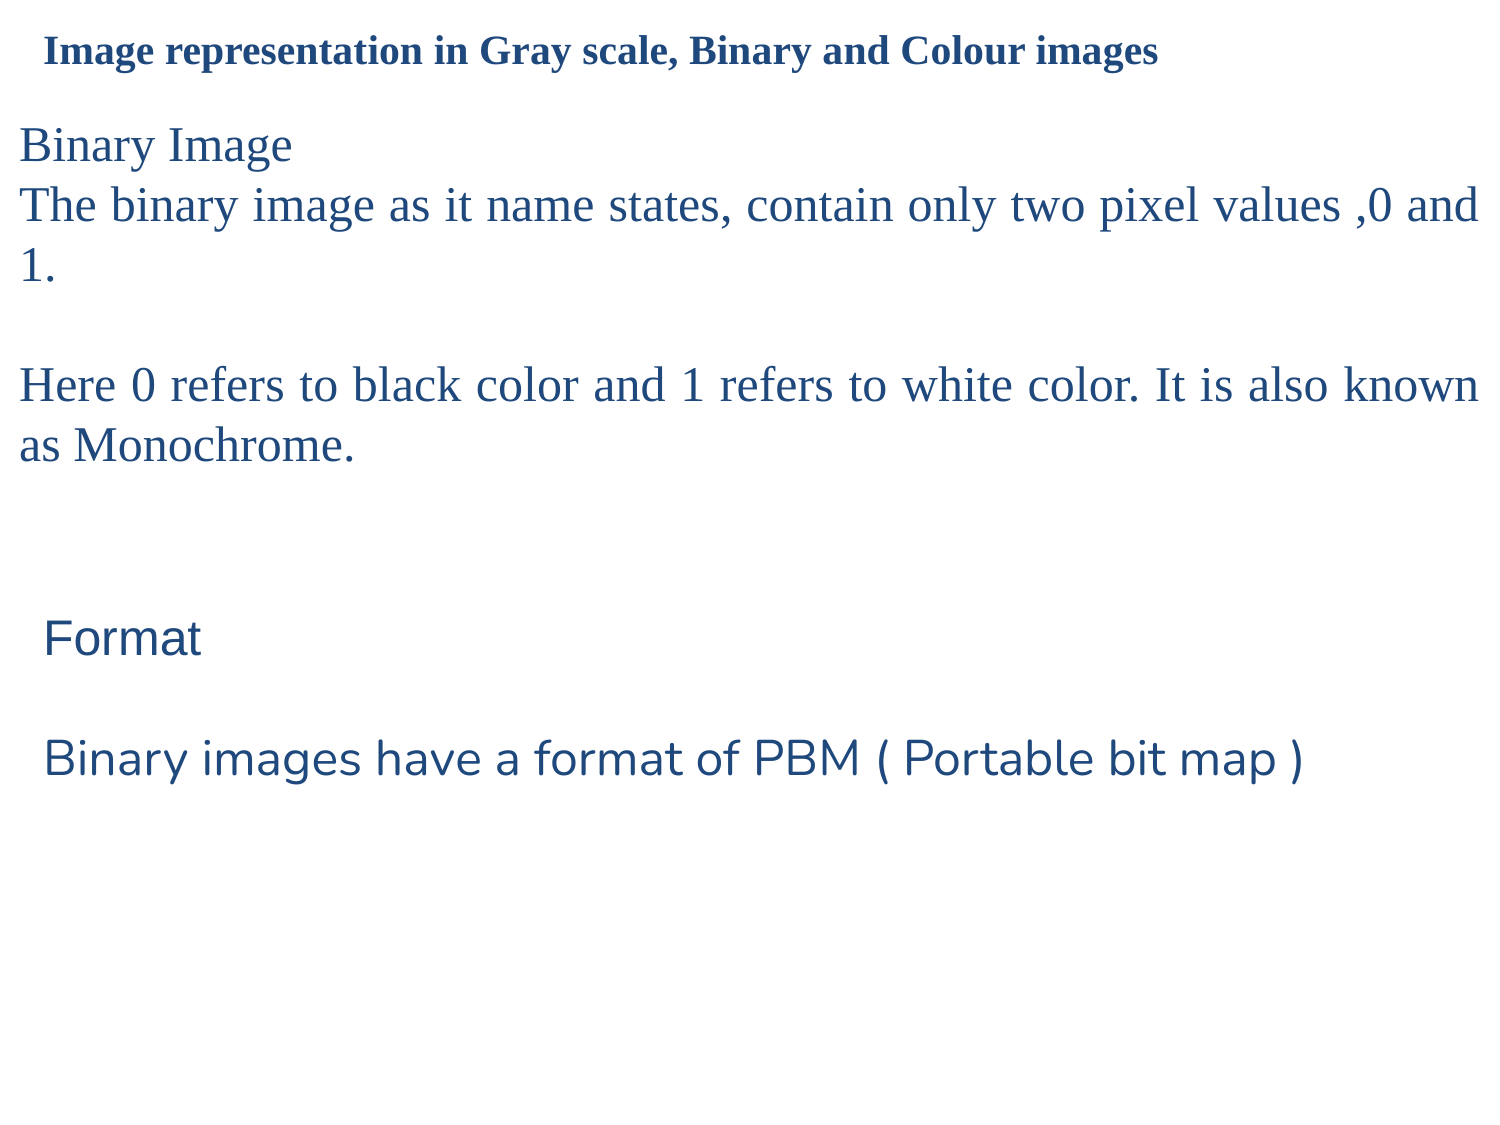

Image representation in Gray scale, Binary and Colour images
Binary Image
The binary image as it name states, contain only two pixel values ,0 and 1.

Here 0 refers to black color and 1 refers to white color. It is also known as Monochrome.
Format

Binary images have a format of PBM ( Portable bit map )